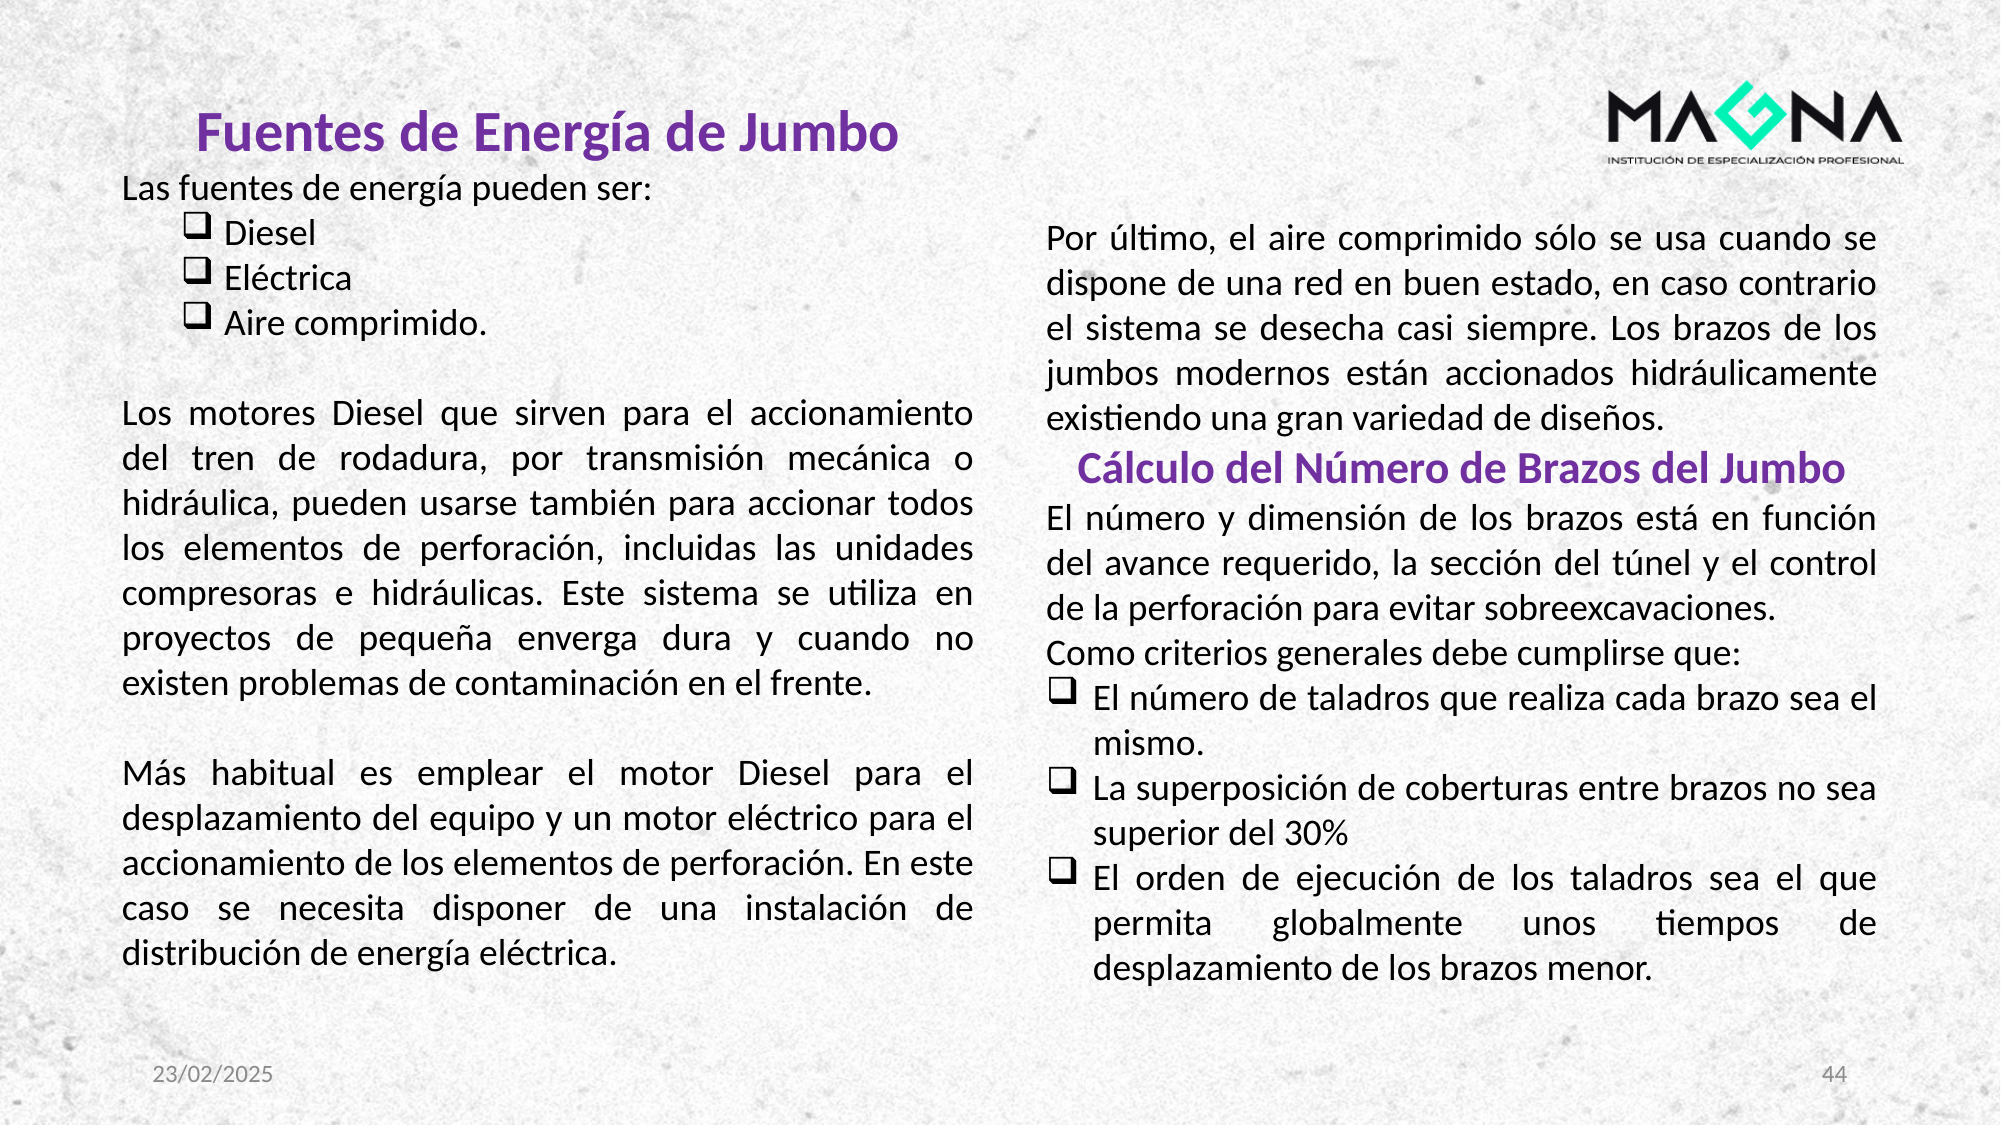

Fuentes de Energía de Jumbo
Las fuentes de energía pueden ser:
Diesel
Eléctrica
Aire comprimido.

Los motores Diesel que sirven para el accionamiento del tren de rodadura, por transmisión mecánica o hidráulica, pueden usarse también para accionar todos los elementos de perforación, incluidas las unidades compresoras e hidráulicas. Este sistema se utiliza en proyectos de pequeña enverga dura y cuando no existen problemas de contaminación en el frente.

Más habitual es emplear el motor Diesel para el desplazamiento del equipo y un motor eléctrico para el accionamiento de los elementos de perforación. En este caso se necesita disponer de una instalación de distribución de energía eléctrica.
Por último, el aire comprimido sólo se usa cuando se dispone de una red en buen estado, en caso contrario el sistema se desecha casi siempre. Los brazos de los jumbos modernos están accionados hidráulicamente existiendo una gran variedad de diseños.
Cálculo del Número de Brazos del Jumbo
El número y dimensión de los brazos está en función del avance requerido, la sección del túnel y el control de la perforación para evitar sobreexcavaciones.
Como criterios generales debe cumplirse que:
El número de taladros que realiza cada brazo sea el mismo.
La superposición de coberturas entre brazos no sea superior del 30%
El orden de ejecución de los taladros sea el que permita globalmente unos tiempos de desplazamiento de los brazos menor.
23/02/2025
44